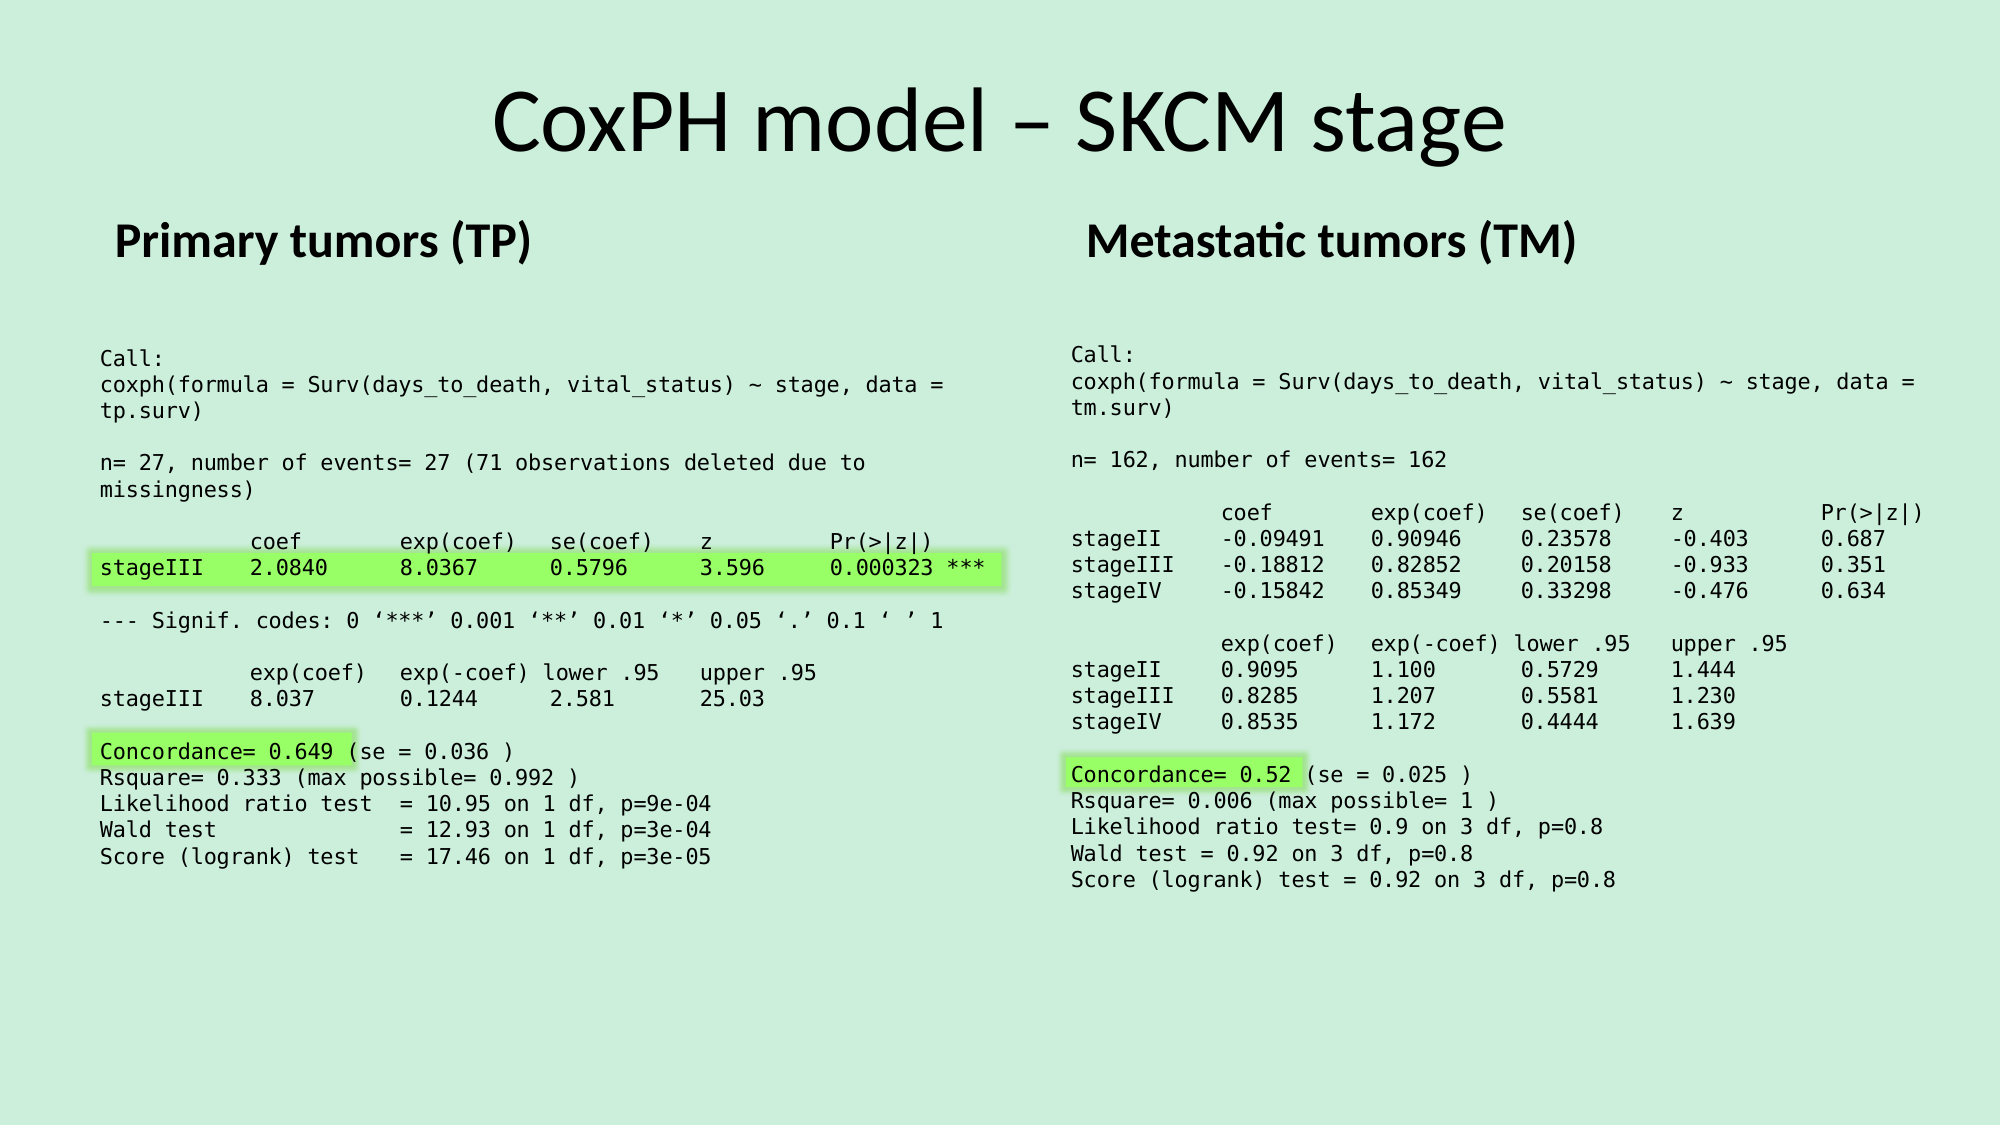

# CoxPH model – SKCM stage
Primary tumors (TP)
Metastatic tumors (TM)
Call:
coxph(formula = Surv(days_to_death, vital_status) ~ stage, data = tm.surv)

n= 162, number of events= 162

	coef 	exp(coef) 	se(coef) 	z 	Pr(>|z|)
stageII 	-0.09491 	0.90946 	0.23578 	-0.403 	0.687
stageIII 	-0.18812 	0.82852 	0.20158 	-0.933 	0.351
stageIV 	-0.15842 	0.85349 	0.33298 	-0.476 	0.634

	exp(coef) 	exp(-coef) lower .95 	upper .95
stageII 	0.9095 	1.100 	0.5729 	1.444
stageIII 	0.8285 	1.207 	0.5581 	1.230
stageIV 	0.8535 	1.172 	0.4444 	1.639

Concordance= 0.52 (se = 0.025 )
Rsquare= 0.006 (max possible= 1 )
Likelihood ratio test= 0.9 on 3 df, p=0.8
Wald test = 0.92 on 3 df, p=0.8
Score (logrank) test = 0.92 on 3 df, p=0.8
Call:
coxph(formula = Surv(days_to_death, vital_status) ~ stage, data = tp.surv)

n= 27, number of events= 27 (71 observations deleted due to missingness)

	coef 	exp(coef) 	se(coef) 	z         Pr(>|z|)
stageIII 	2.0840 	8.0367 	0.5796 	3.596     0.000323 ***

--- Signif. codes: 0 ‘***’ 0.001 ‘**’ 0.01 ‘*’ 0.05 ‘.’ 0.1 ‘ ’ 1

	exp(coef) 	exp(-coef) lower .95 	upper .95
stageIII 	8.037 	0.1244 	2.581 	25.03

Concordance= 0.649 (se = 0.036 )
Rsquare= 0.333 (max possible= 0.992 )
Likelihood ratio test	= 10.95 on 1 df, p=9e-04
Wald test 		= 12.93 on 1 df, p=3e-04
Score (logrank) test 	= 17.46 on 1 df, p=3e-05